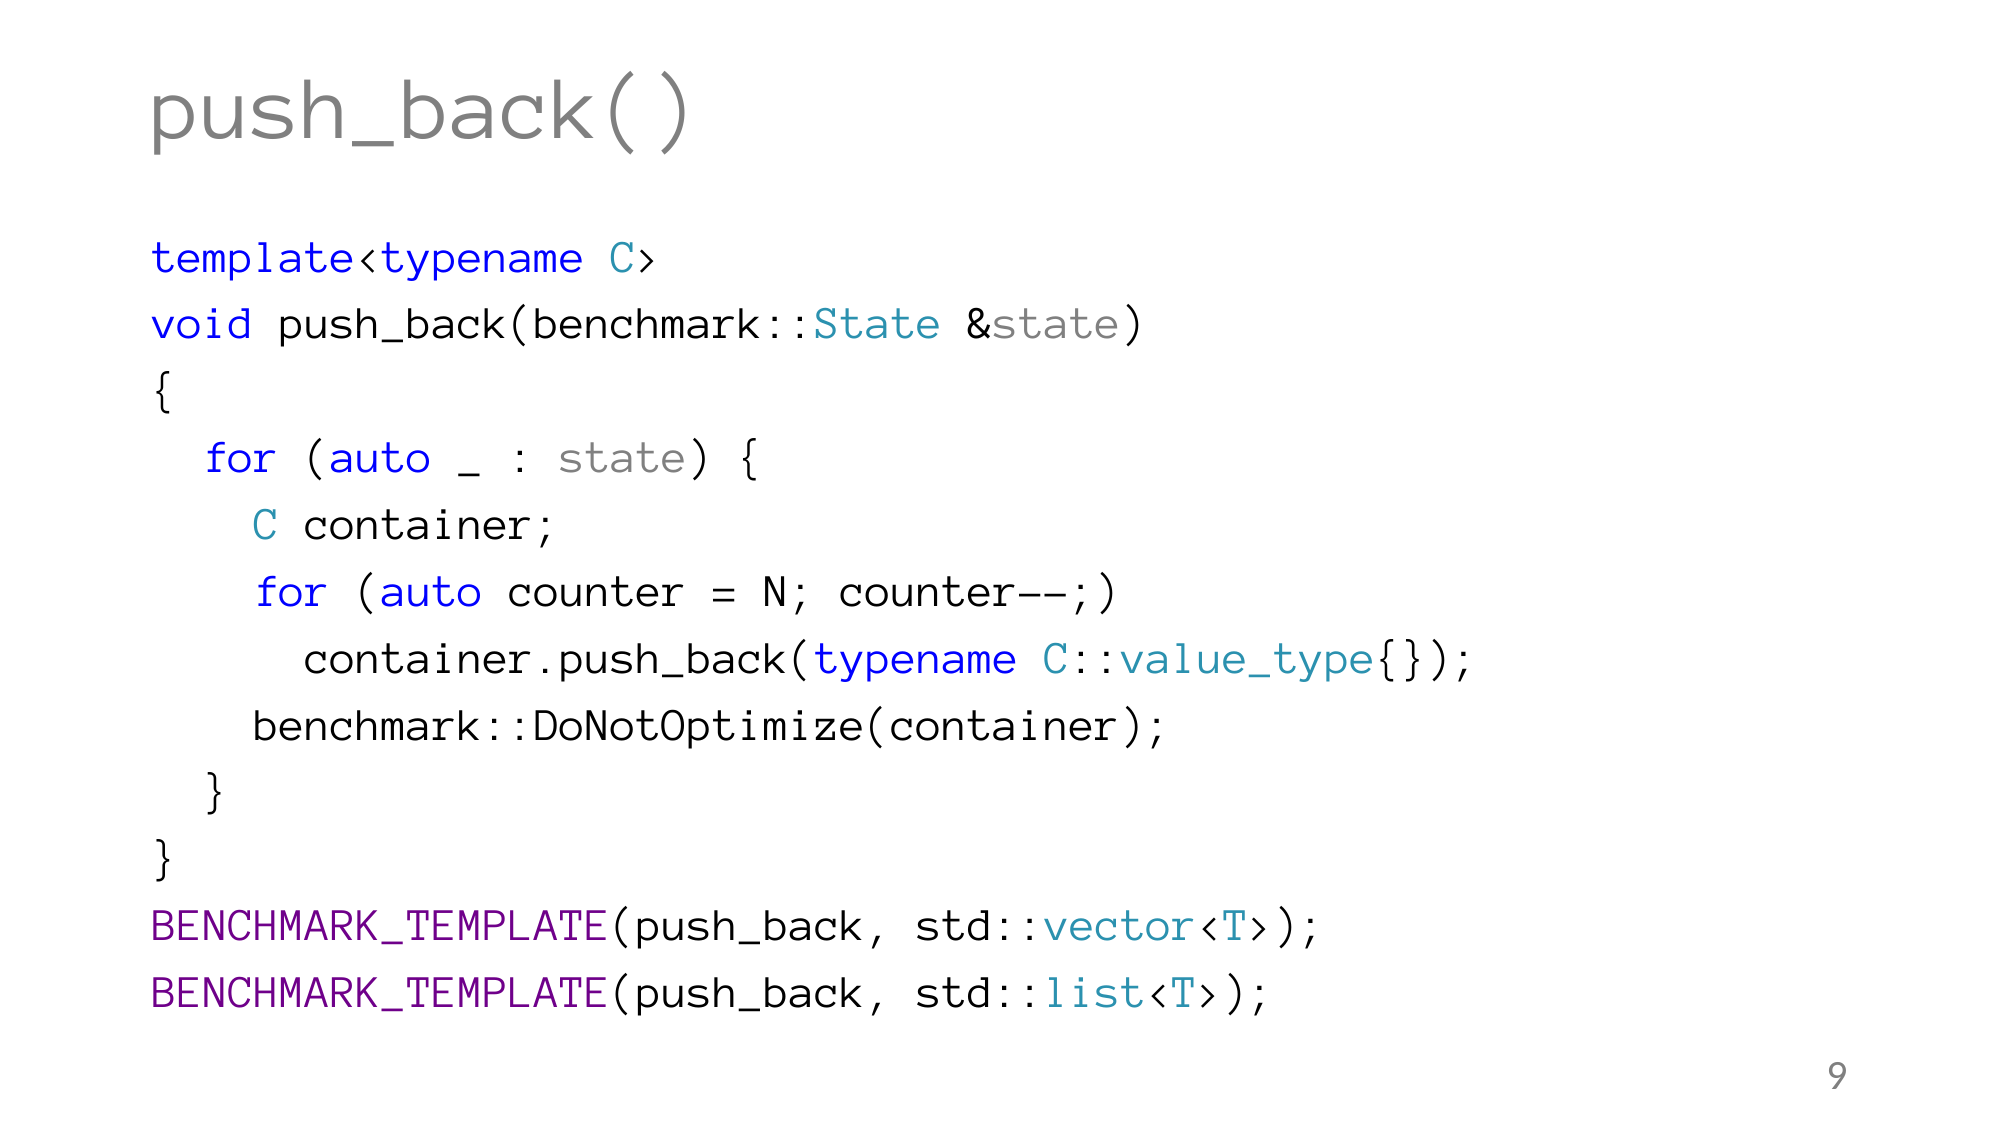

# push_back()
template<typename C>
void push_back(benchmark::State &state)
{
  for (auto _ : state) {
    C container;
    for (auto counter = N; counter--;)
      container.push_back(typename C::value_type{});
    benchmark::DoNotOptimize(container);
  }
}
BENCHMARK_TEMPLATE(push_back, std::vector<T>);
BENCHMARK_TEMPLATE(push_back, std::list<T>);
9